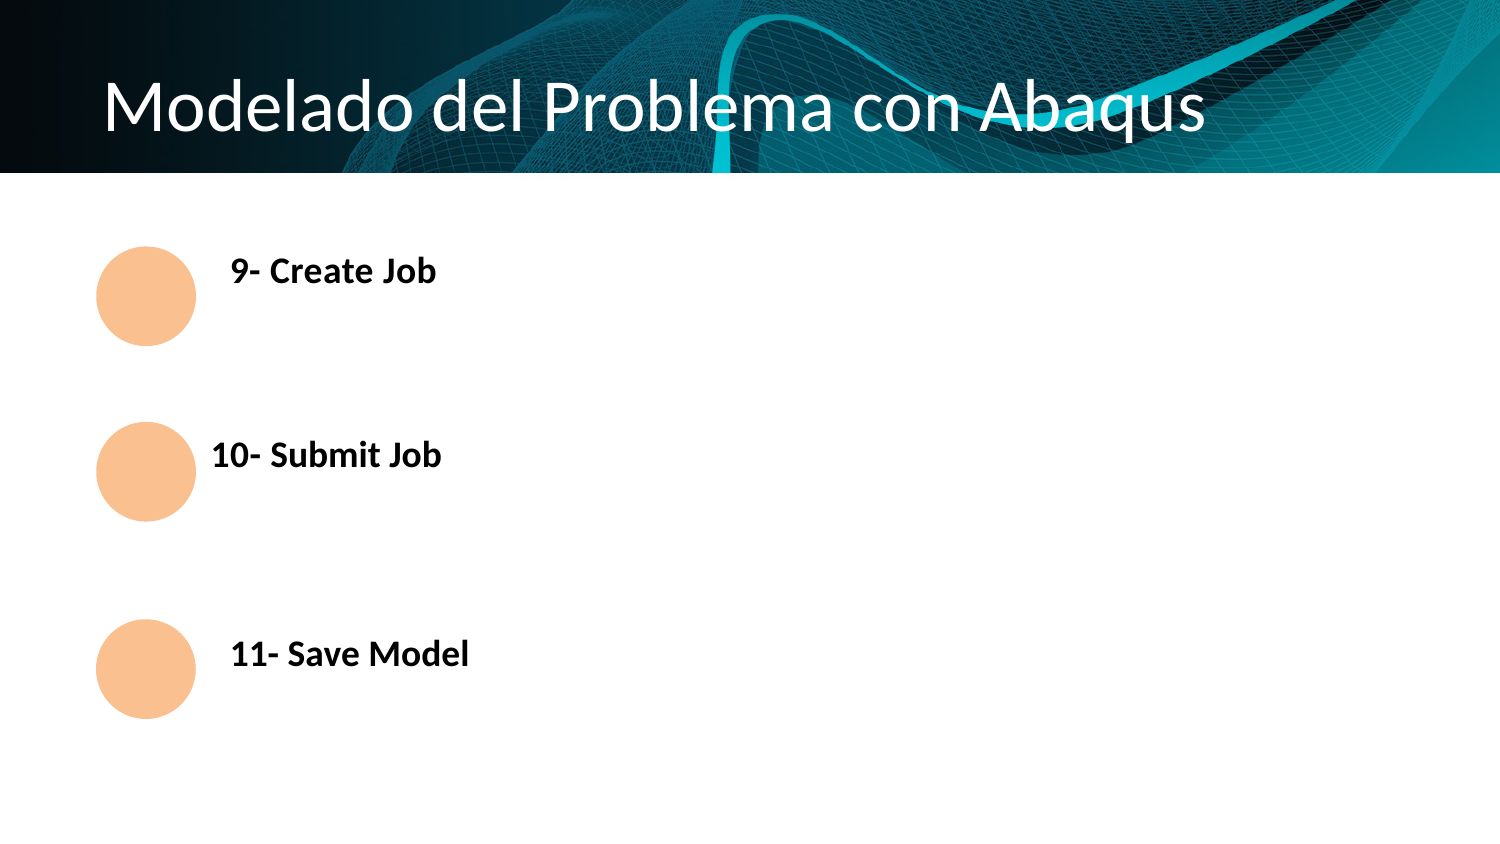

# Modelado del Problema con Abaqus

9- Create Job

10- Submit Job

11- Save Model